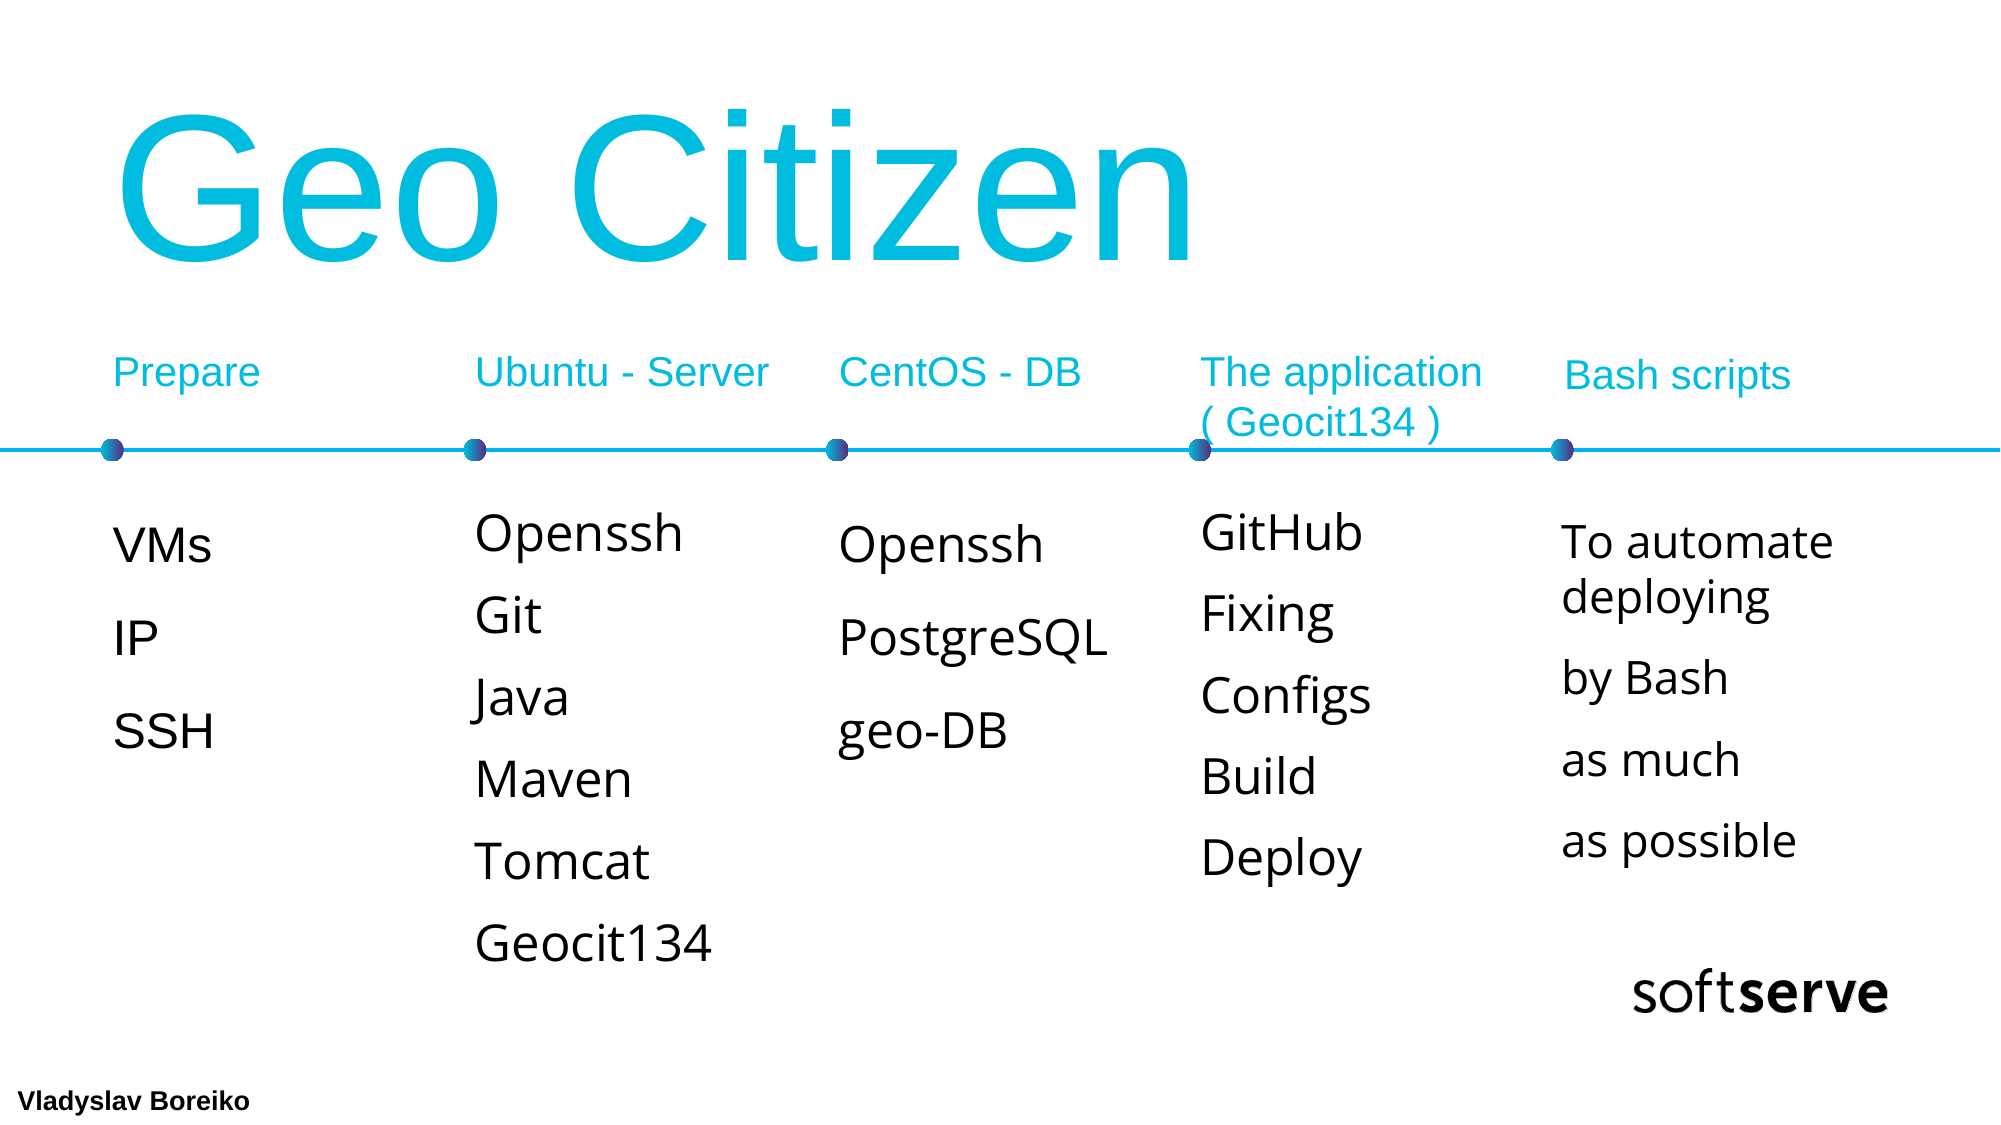

# Geo Citizen
Prepare
Ubuntu - Server
CentOS - DB
The application
( Geocit134 )
Bash scripts
Openssh
PostgreSQL
geo-DB
VMs
IP
SSH
Openssh
Git
Java
Maven
Tomcat
Geocit134
GitHub
Fixing
Configs
Build
Deploy
To automate deploying
by Bash
as much
as possible
Vladyslav Boreiko